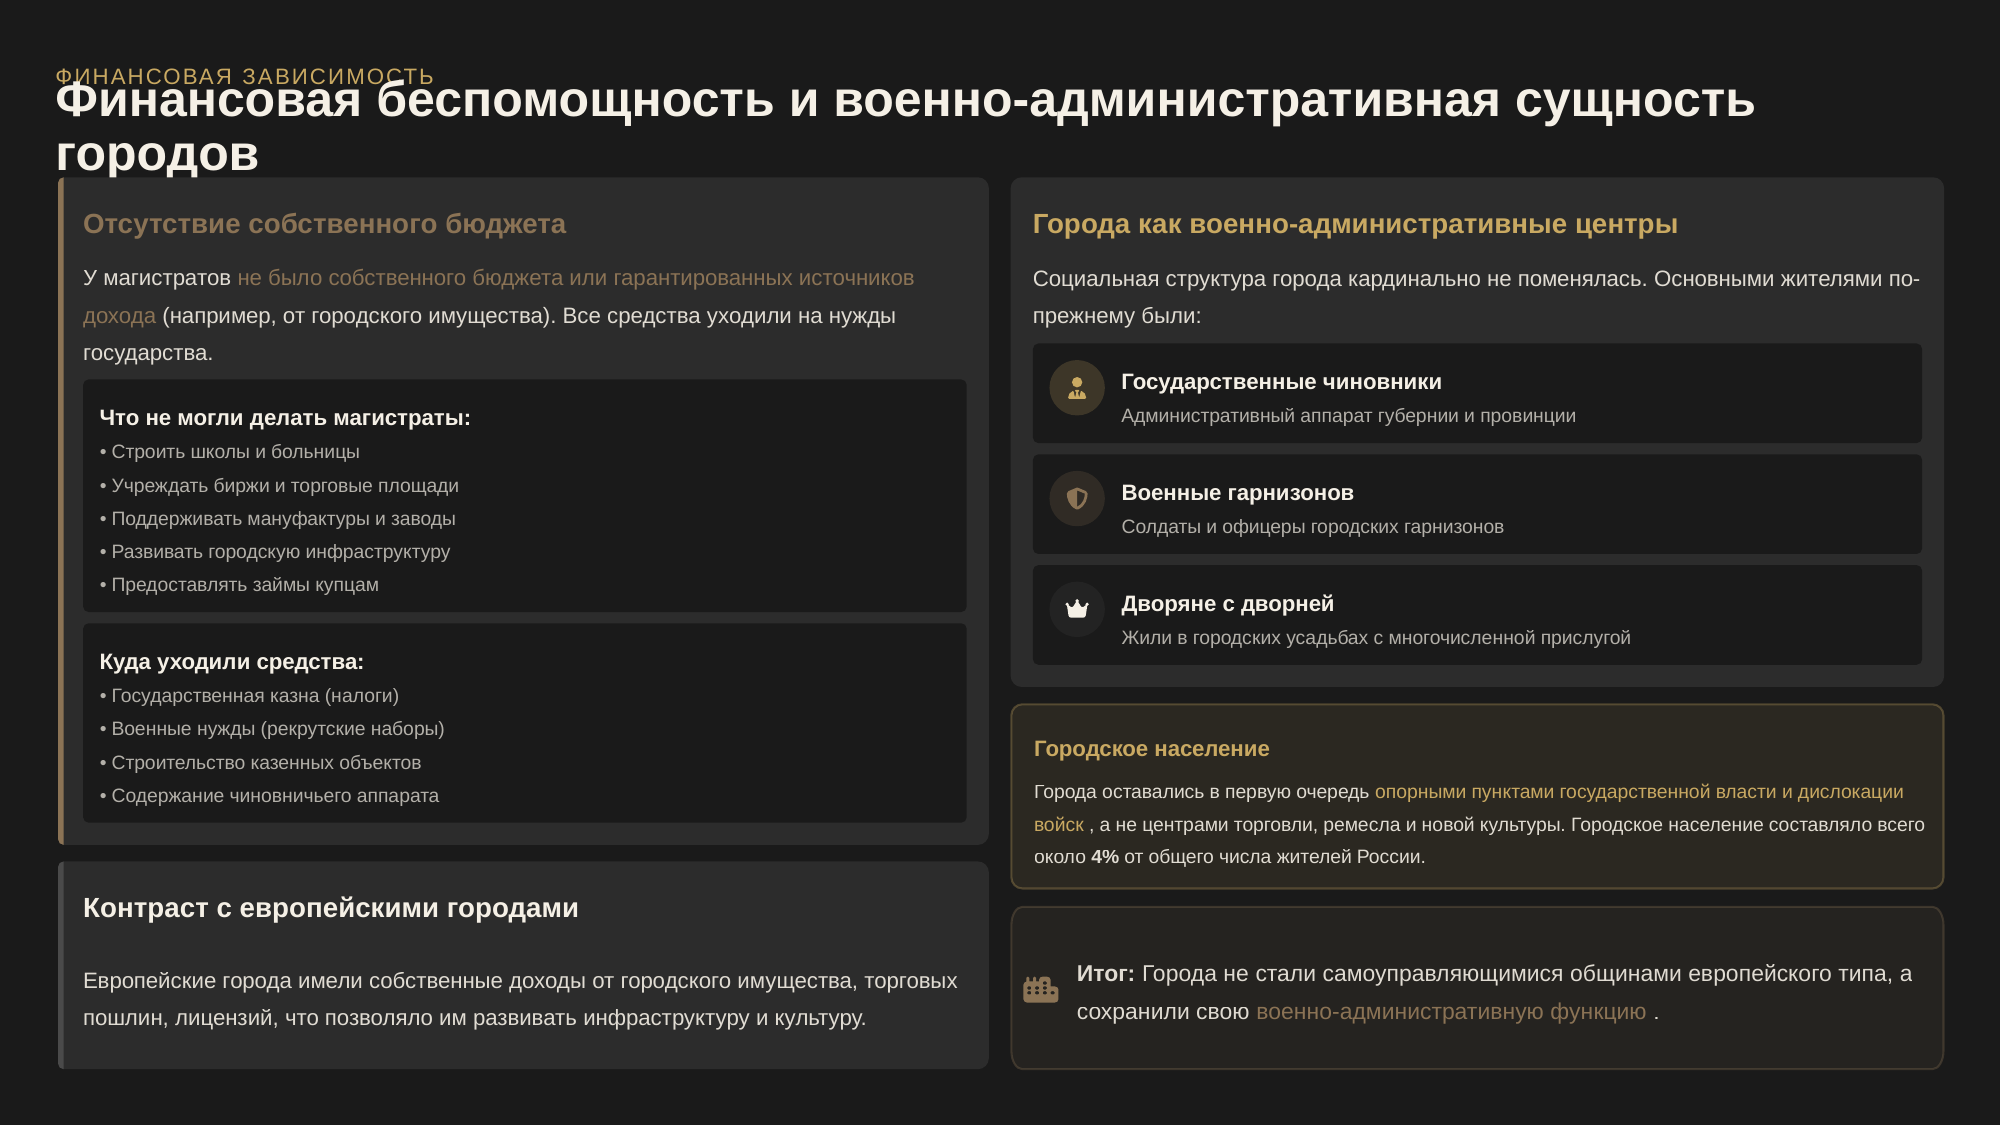

ФИНАНСОВАЯ ЗАВИСИМОСТЬ
Финансовая беспомощность и военно-административная сущность городов

Отсутствие собственного бюджета
Города как военно-административные центры
У магистратов не было собственного бюджета или гарантированных источников дохода (например, от городского имущества). Все средства уходили на нужды государства.
Социальная структура города кардинально не поменялась. Основными жителями по-прежнему были:

Государственные чиновники

Что не могли делать магистраты:
Административный аппарат губернии и провинции
• Строить школы и больницы

• Учреждать биржи и торговые площади

Военные гарнизонов

• Поддерживать мануфактуры и заводы
Солдаты и офицеры городских гарнизонов
• Развивать городскую инфраструктуру

• Предоставлять займы купцам

Дворяне с дворней

Жили в городских усадьбах с многочисленной прислугой

Куда уходили средства:
• Государственная казна (налоги)

• Военные нужды (рекрутские наборы)
Городское население
• Строительство казенных объектов
Города оставались в первую очередь опорными пунктами государственной власти и дислокации войск , а не центрами торговли, ремесла и новой культуры. Городское население составляло всего около 4% от общего числа жителей России.
• Содержание чиновничьего аппарата

Контраст с европейскими городами

Итог: Города не стали самоуправляющимися общинами европейского типа, а сохранили свою военно-административную функцию .
Европейские города имели собственные доходы от городского имущества, торговых пошлин, лицензий, что позволяло им развивать инфраструктуру и культуру.